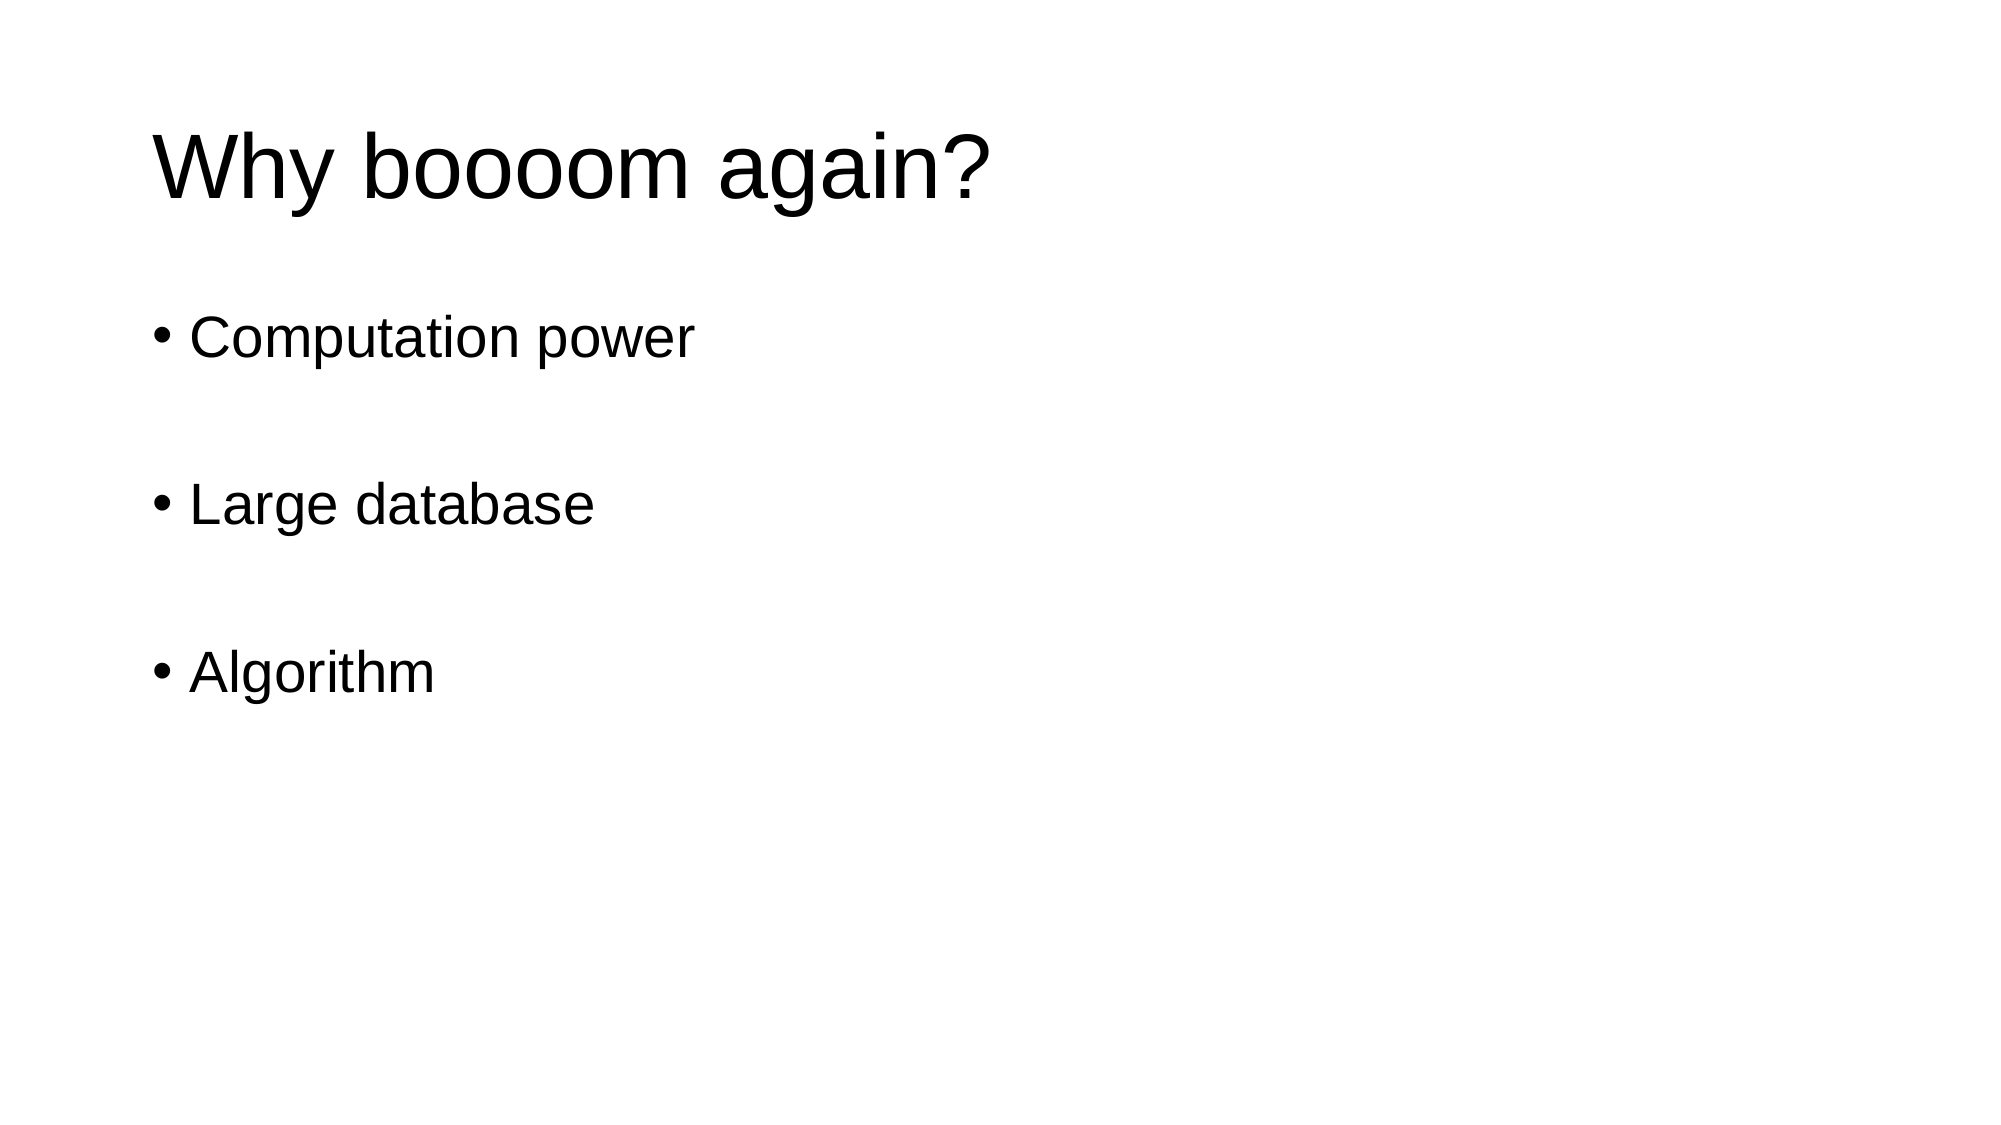

# Why boooom again?
Computation power

Large database

Algorithm